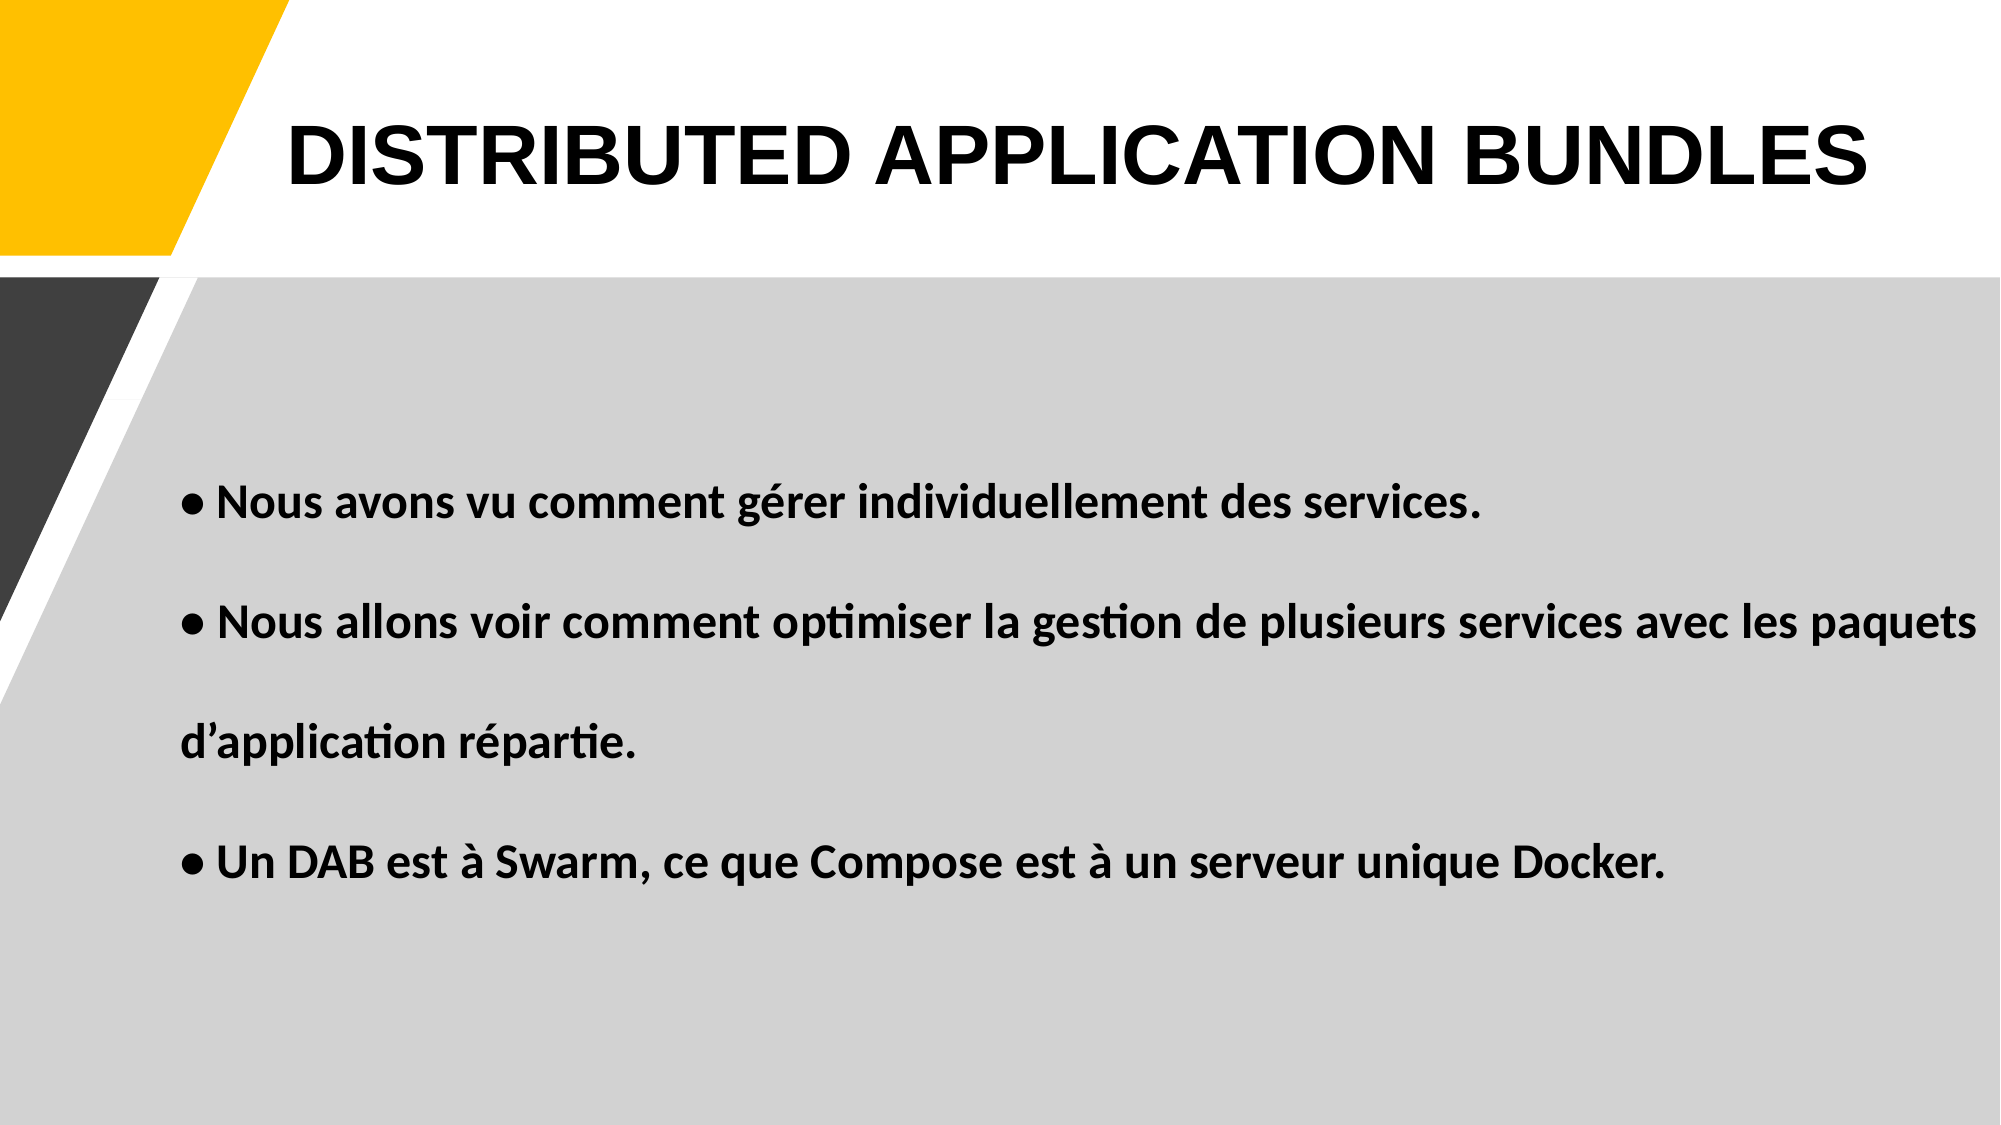

# DISTRIBUTED APPLICATION BUNDLES

• Nous avons vu comment gérer individuellement des services.
• Nous allons voir comment optimiser la gestion de plusieurs services avec les paquets d’application répartie.
• Un DAB est à Swarm, ce que Compose est à un serveur unique Docker.